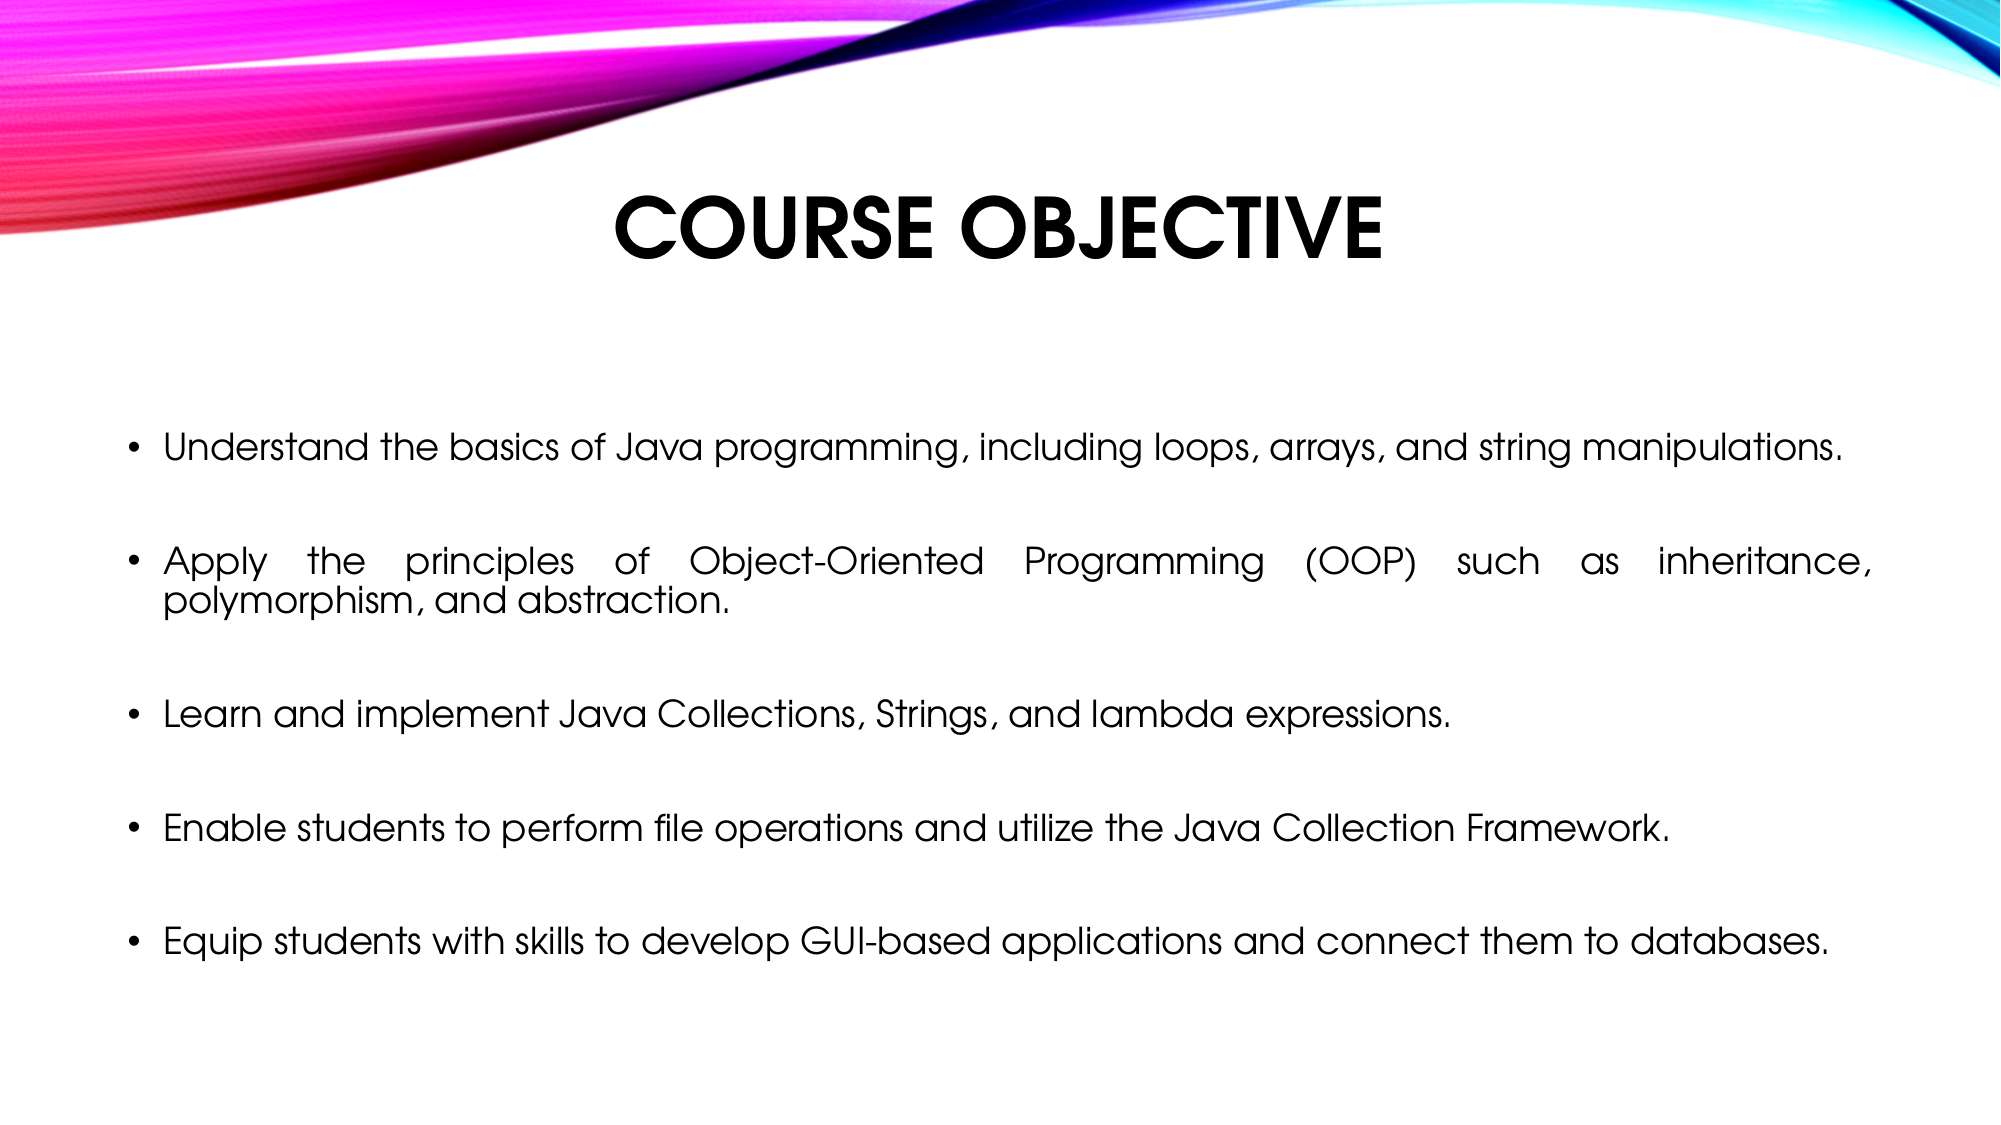

# Course objective

Understand the basics of Java programming, including loops, arrays, and string manipulations.

Apply the principles of Object-Oriented Programming (OOP) such as inheritance, polymorphism, and abstraction.

Learn and implement Java Collections, Strings, and lambda expressions.

Enable students to perform file operations and utilize the Java Collection Framework.

Equip students with skills to develop GUI-based applications and connect them to databases.